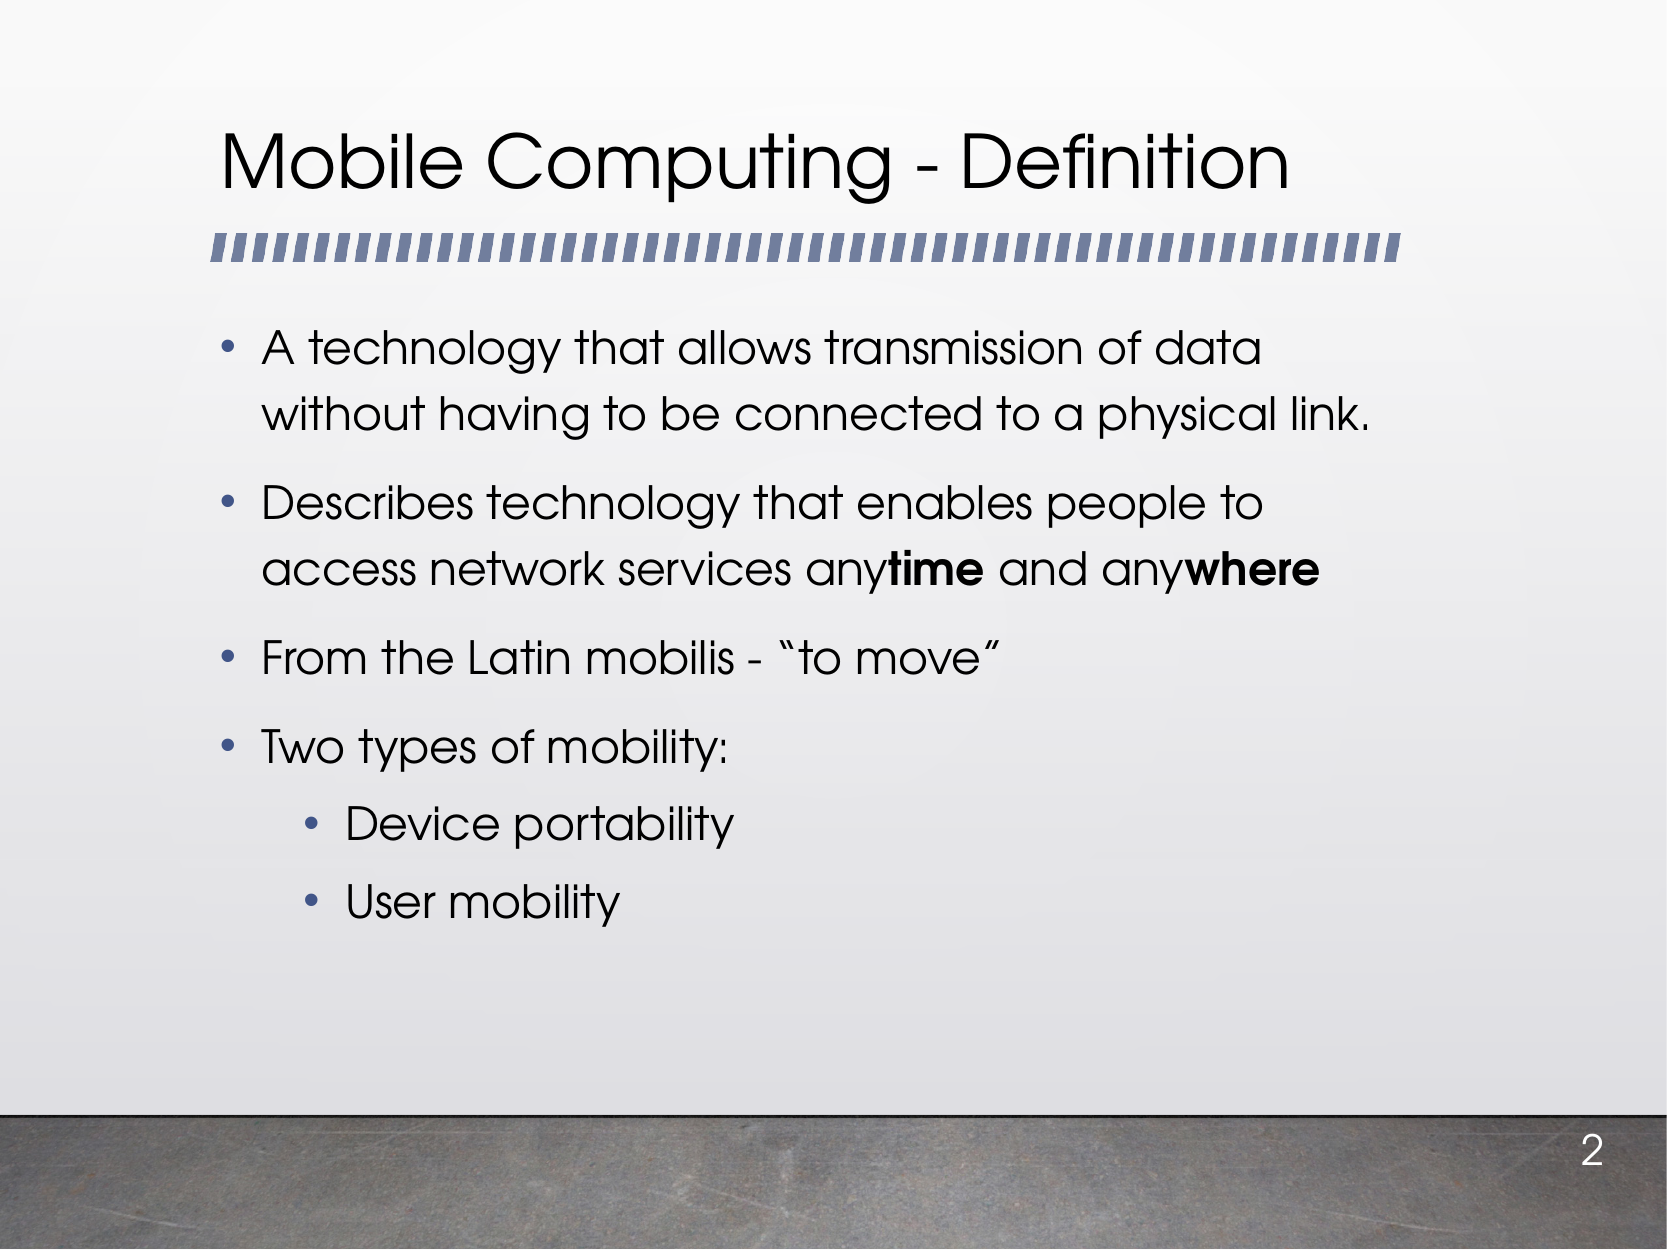

# Mobile Computing - Definition
A technology that allows transmission of data without having to be connected to a physical link.
Describes technology that enables people to access network services anytime and anywhere
From the Latin mobilis - “to move”
Two types of mobility:
Device portability
User mobility